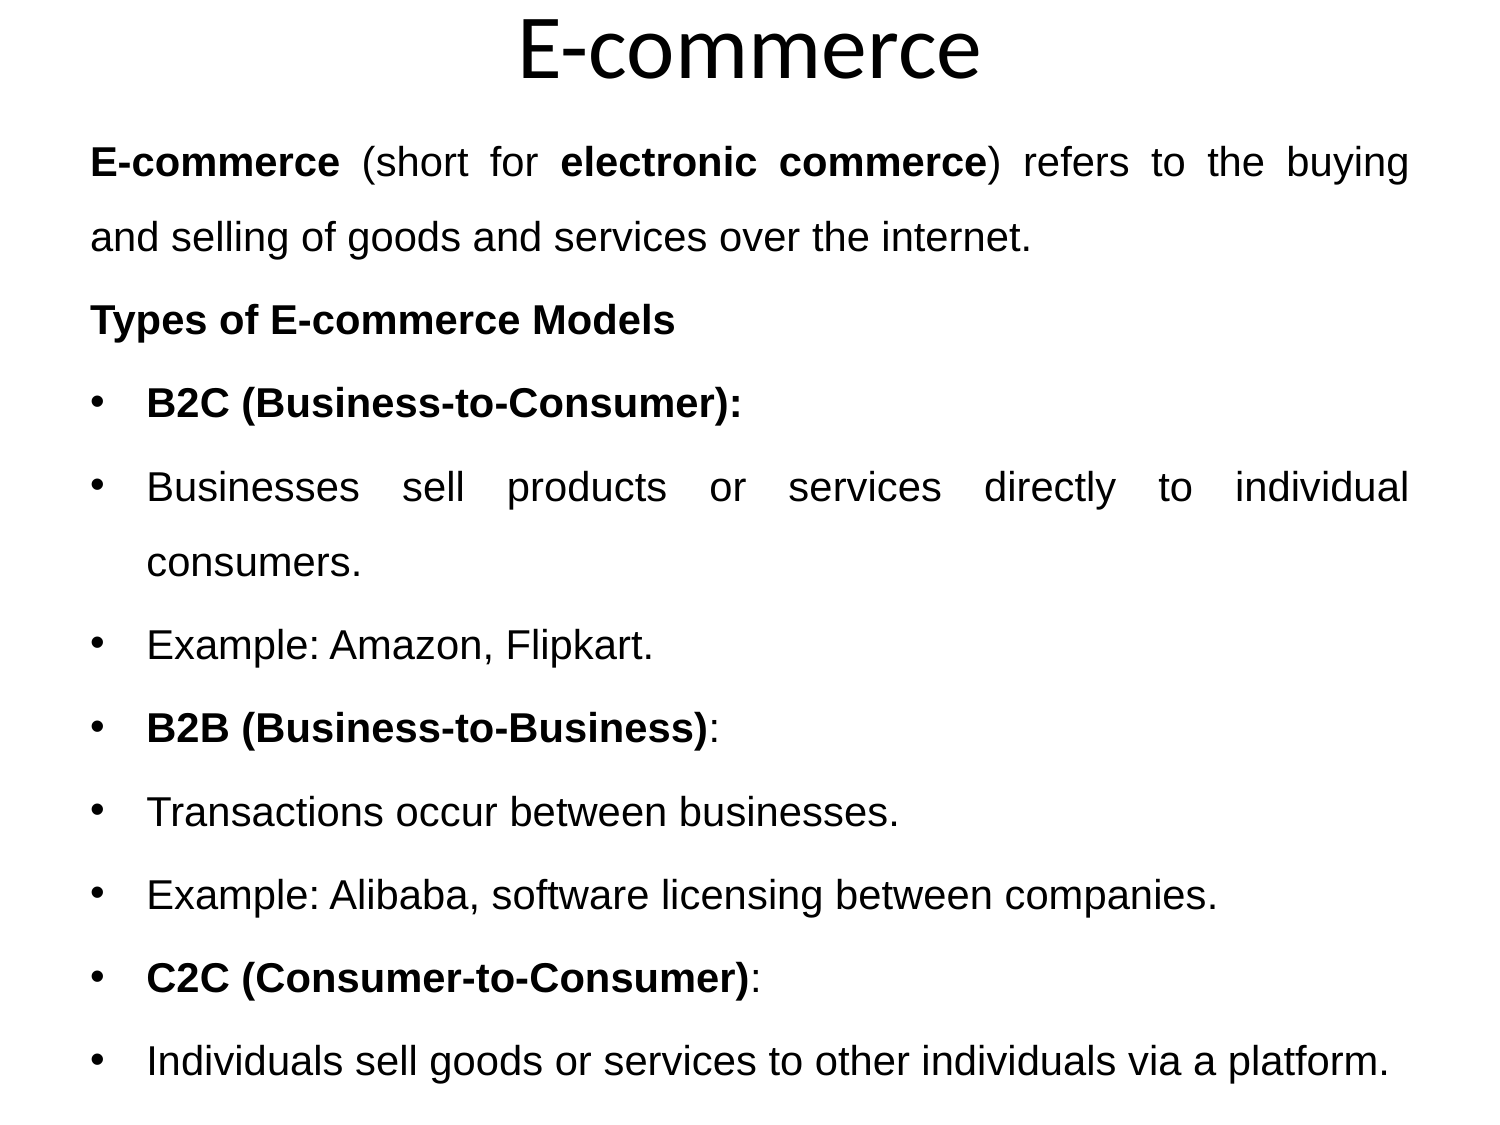

# E-commerce
E-commerce (short for electronic commerce) refers to the buying and selling of goods and services over the internet.
Types of E-commerce Models
B2C (Business-to-Consumer):
Businesses sell products or services directly to individual consumers.
Example: Amazon, Flipkart.
B2B (Business-to-Business):
Transactions occur between businesses.
Example: Alibaba, software licensing between companies.
C2C (Consumer-to-Consumer):
Individuals sell goods or services to other individuals via a platform.
Example: eBay, OLX.